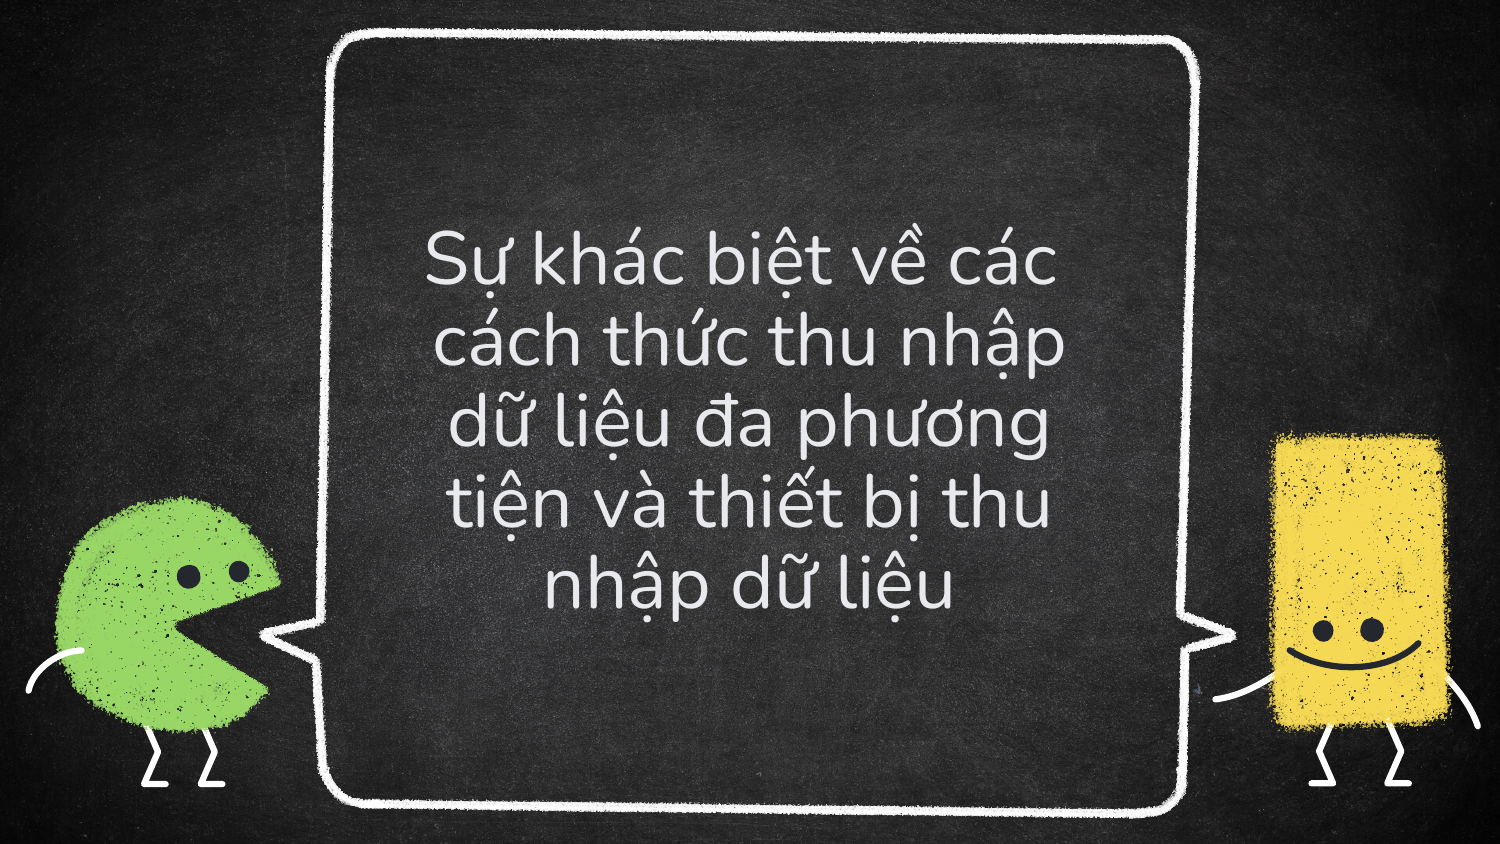

# Sự khác biệt về các  cách thức thu nhập dữ liệu đa phương tiện và thiết bị thu nhập dữ liệu